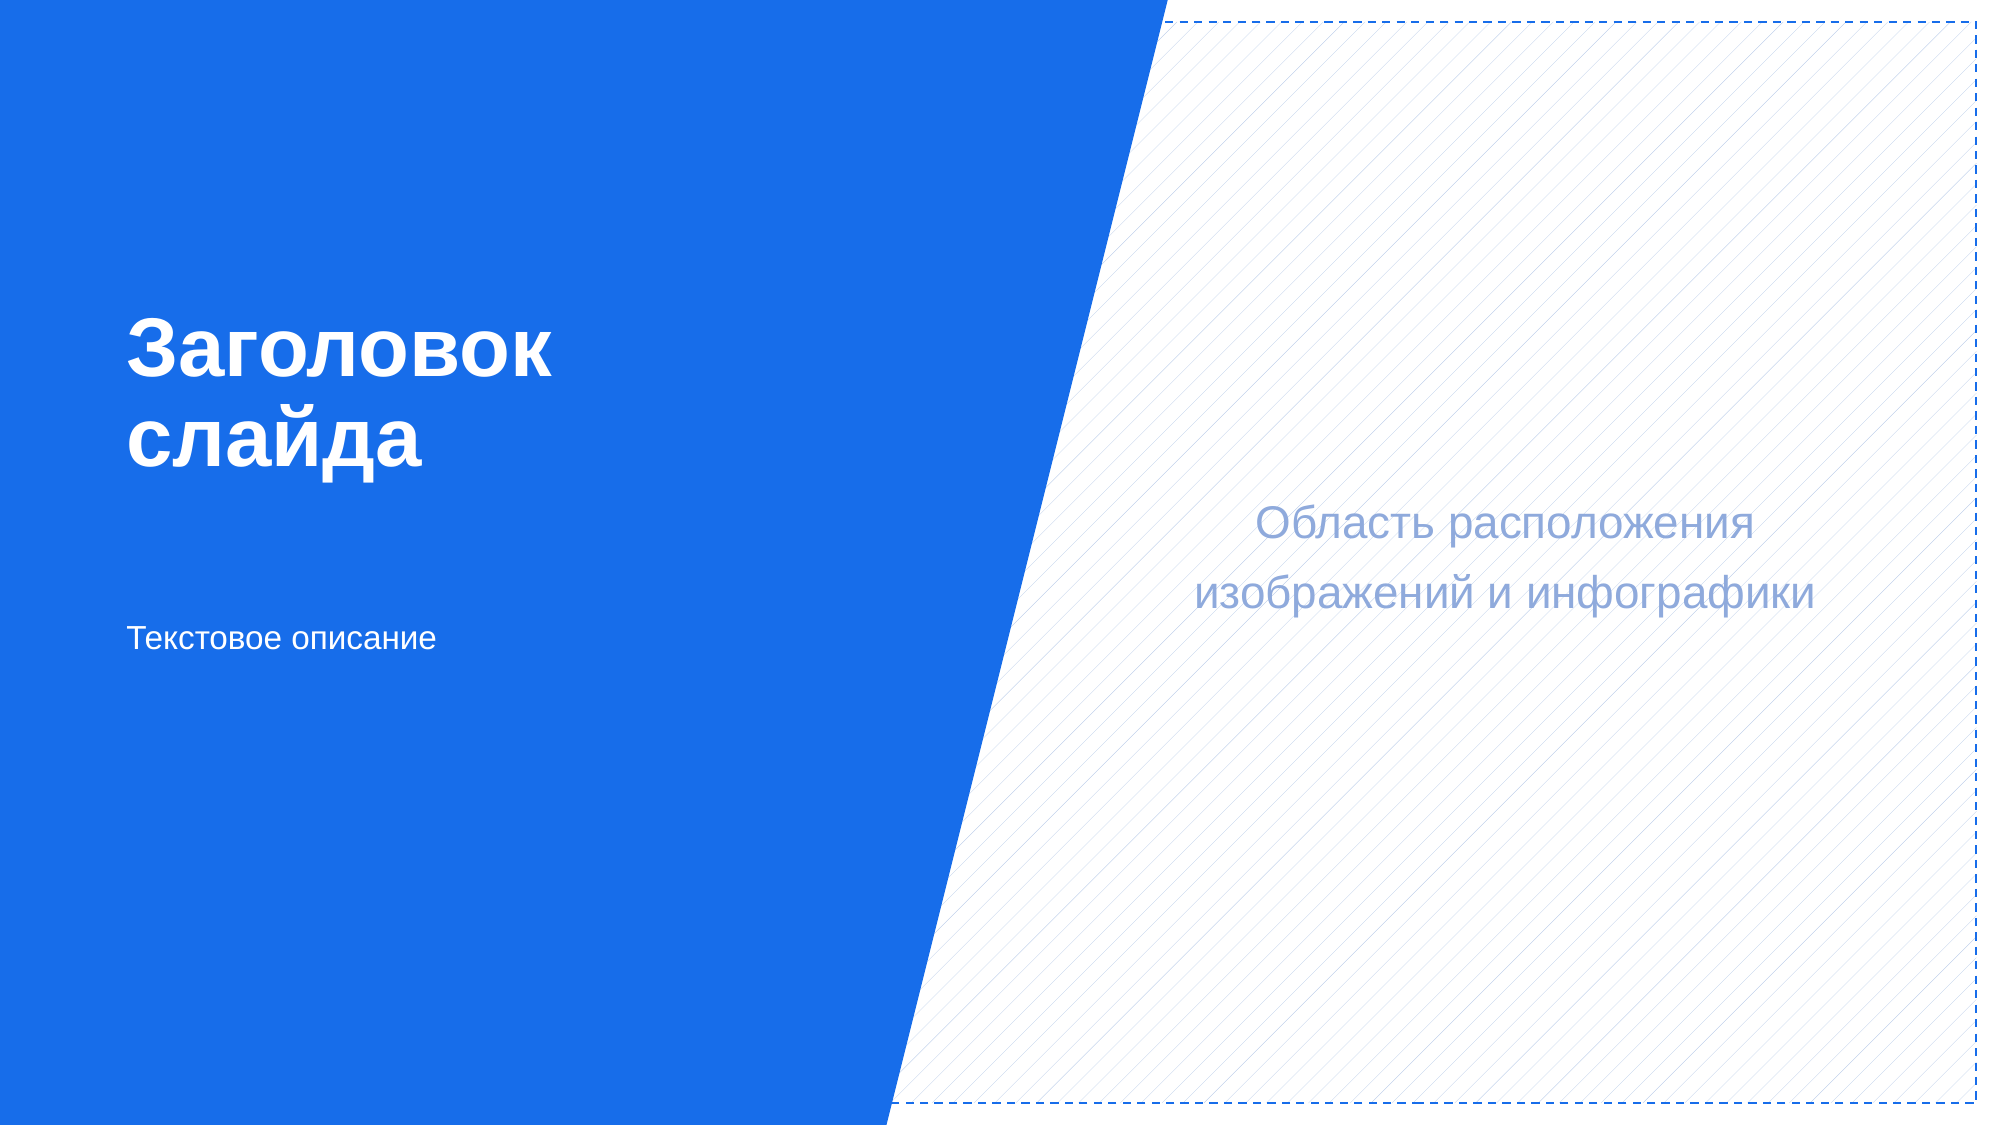

Область расположения
изображений и инфографики
# Заголовок слайда
Текстовое описание